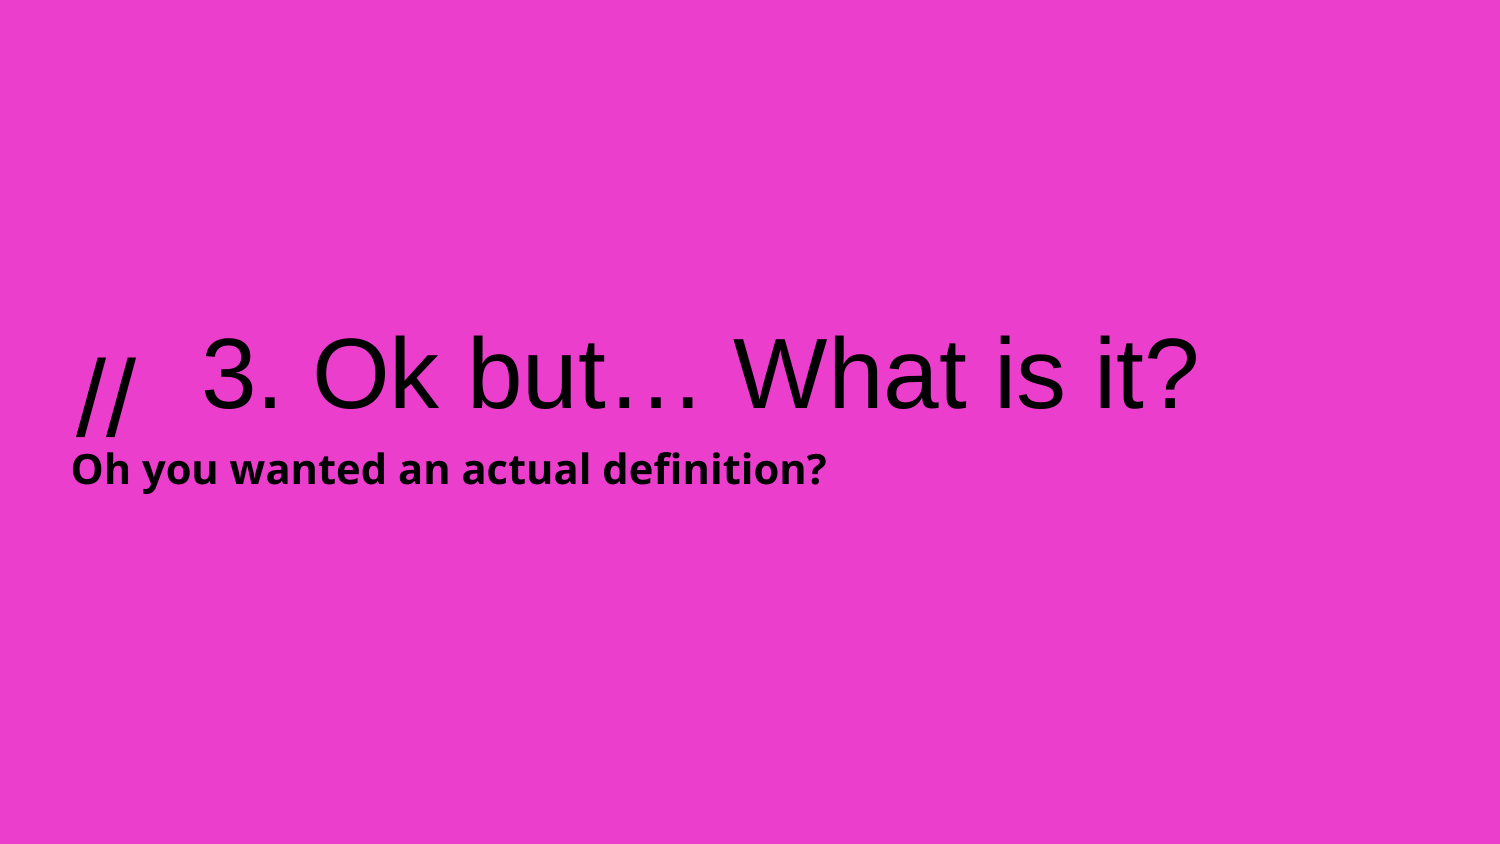

//
# 3. Ok but… What is it?
Oh you wanted an actual definition?